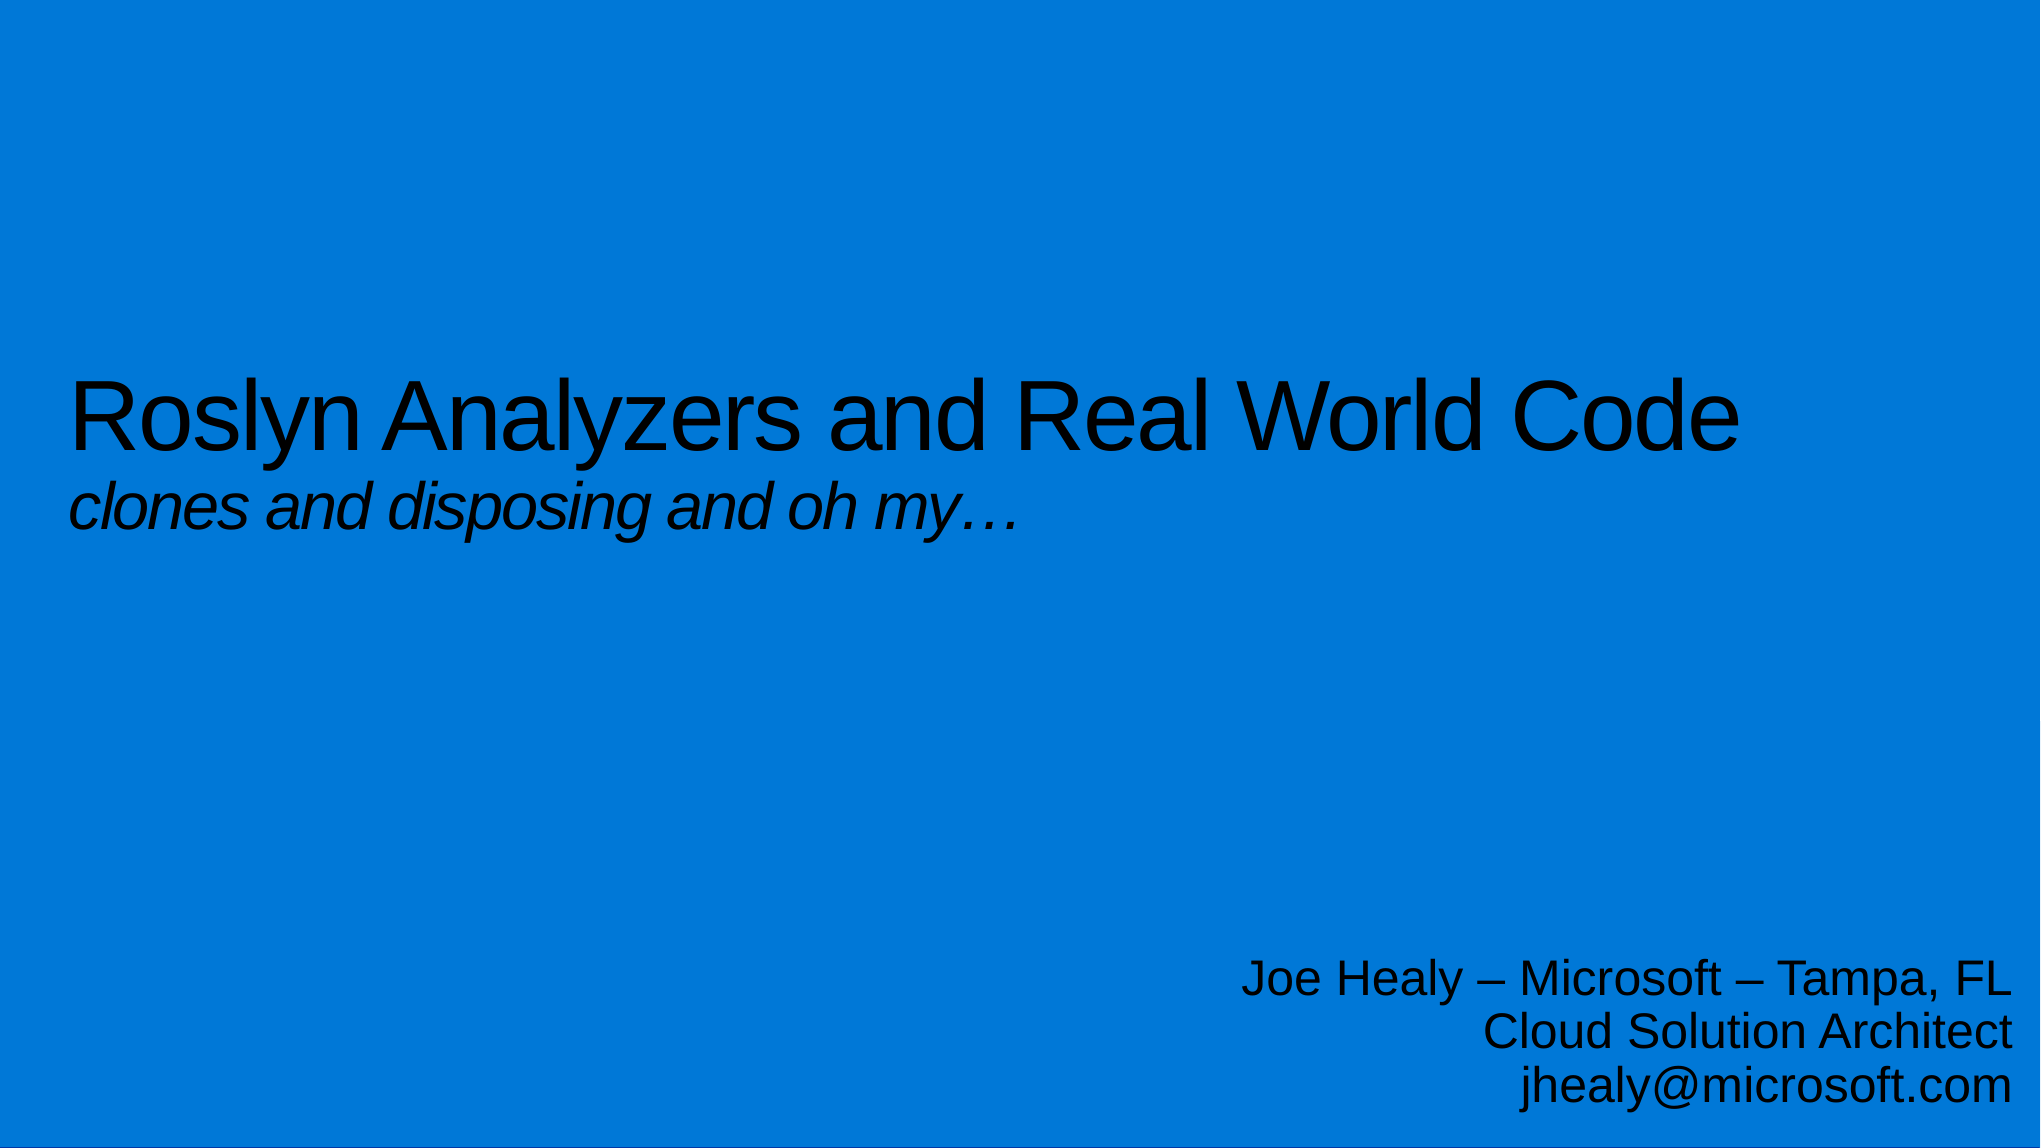

# Roslyn Analyzers and Real World Code clones and disposing and oh my…
Joe Healy – Microsoft – Tampa, FL
Cloud Solution Architect
jhealy@microsoft.com